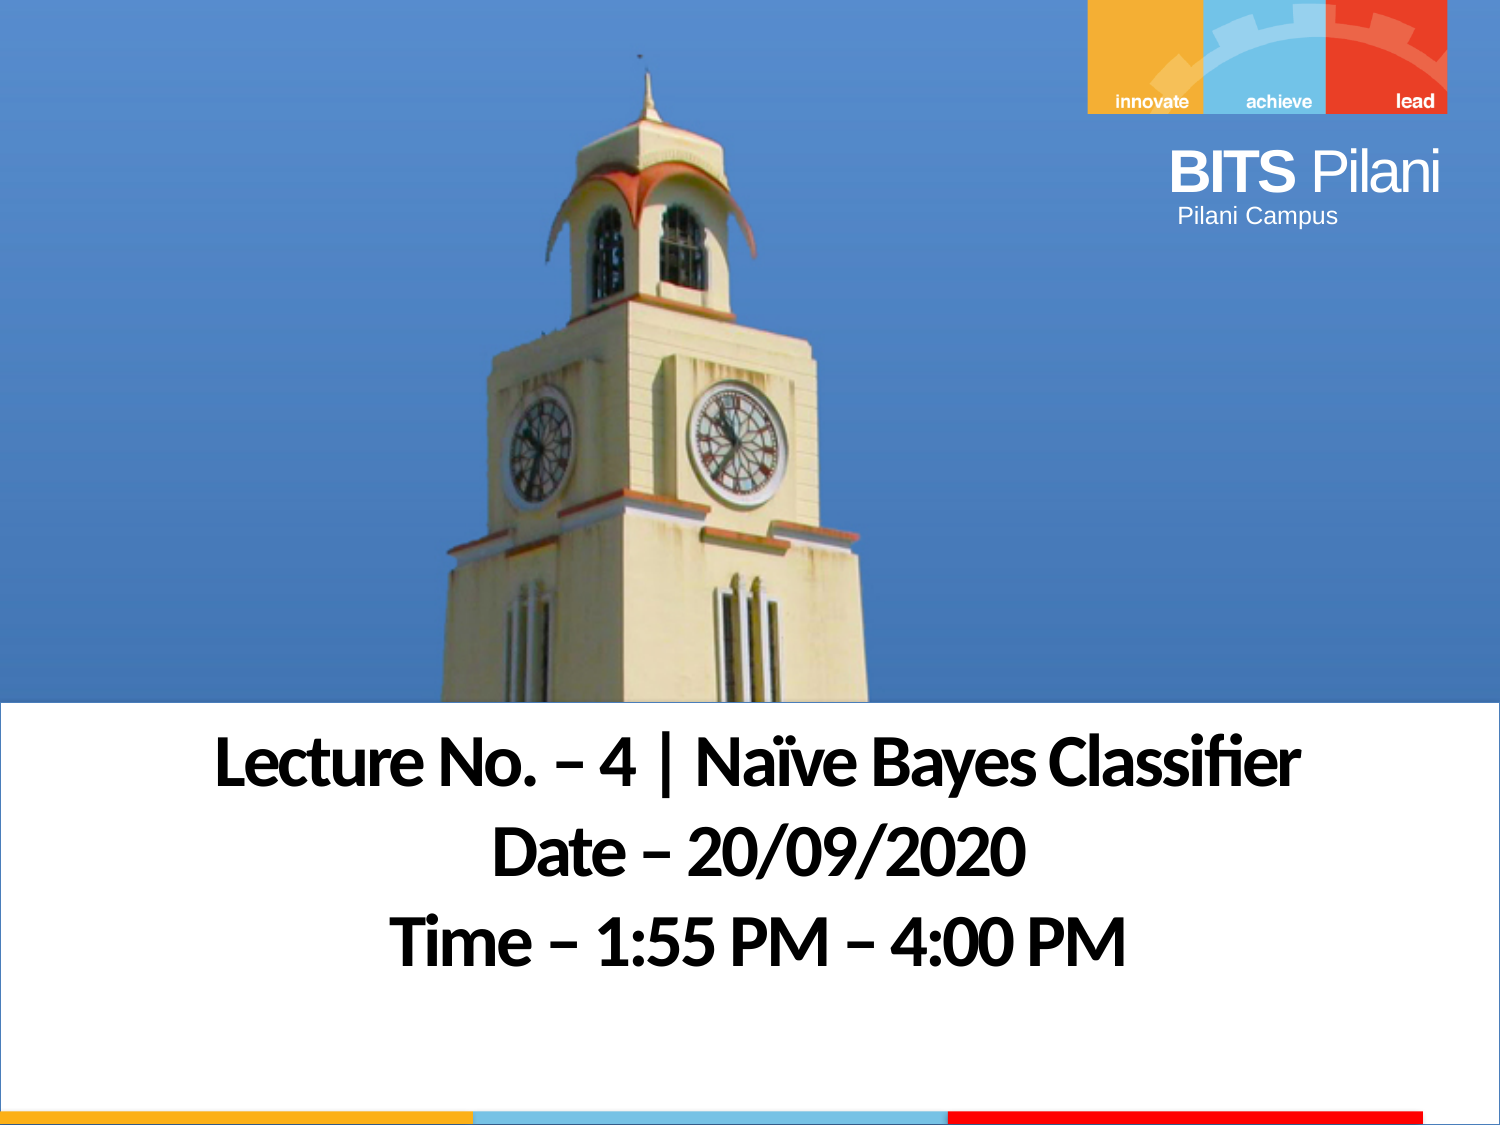

Lecture No. – 4 | Naïve Bayes Classifier
Date – 20/09/2020
Time – 1:55 PM – 4:00 PM